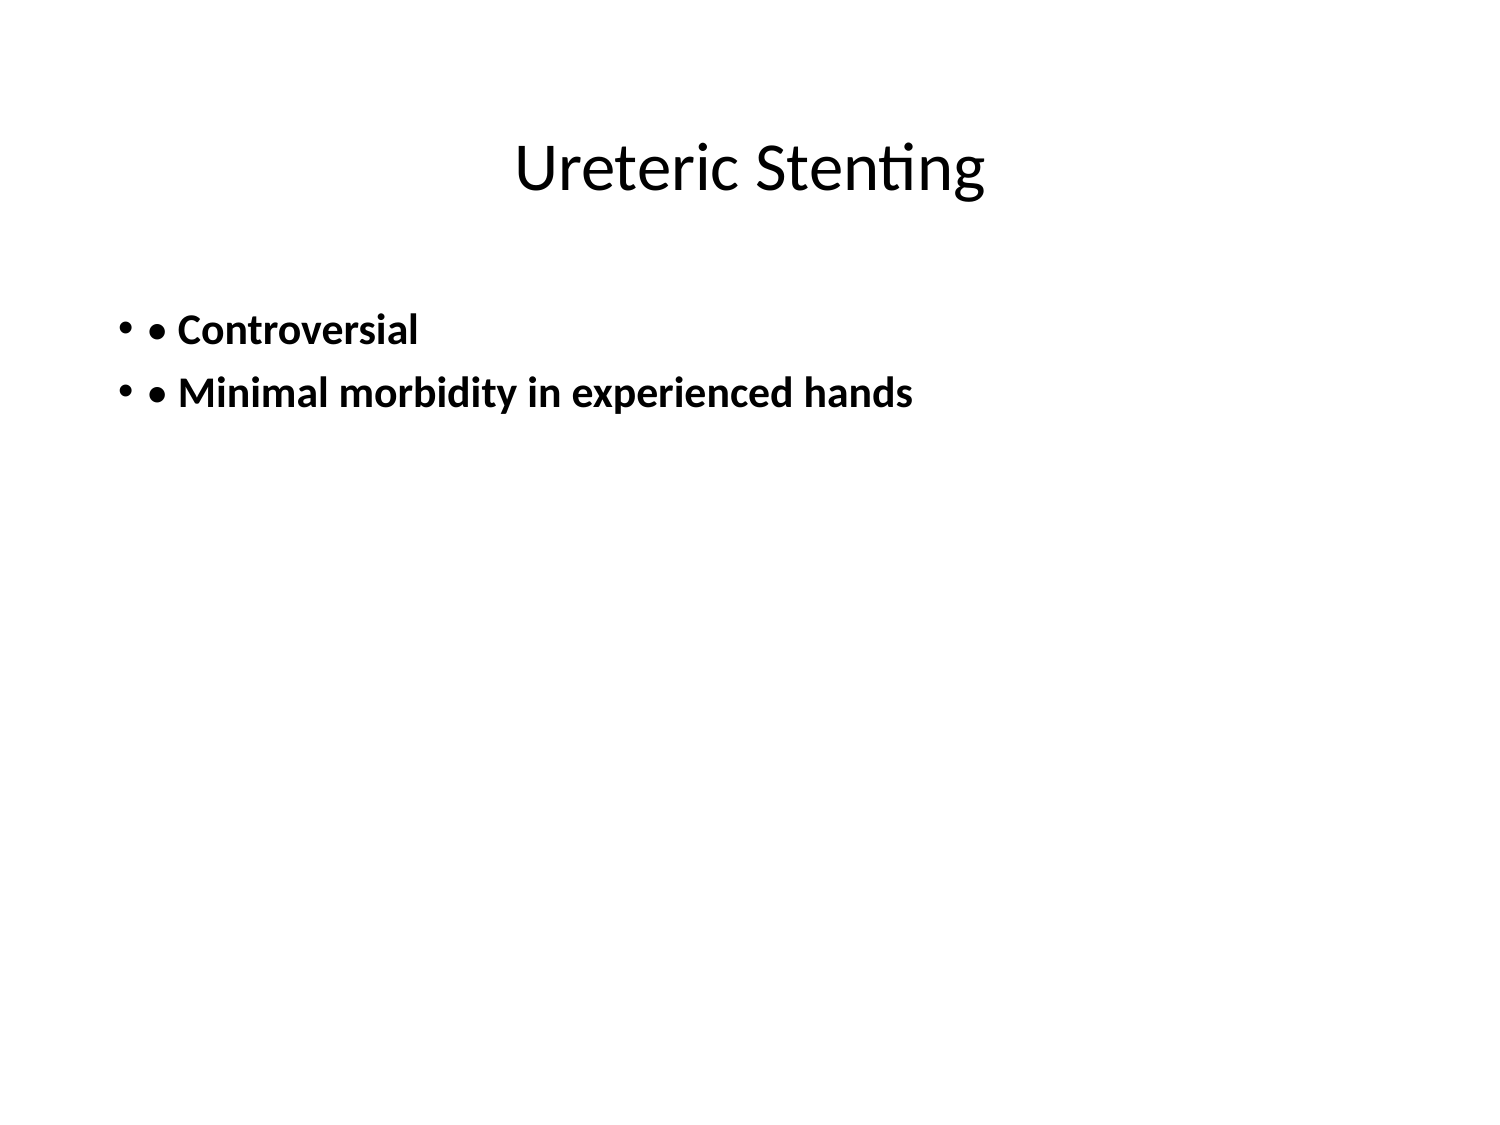

# Ureteric Stenting
• Controversial
• Minimal morbidity in experienced hands